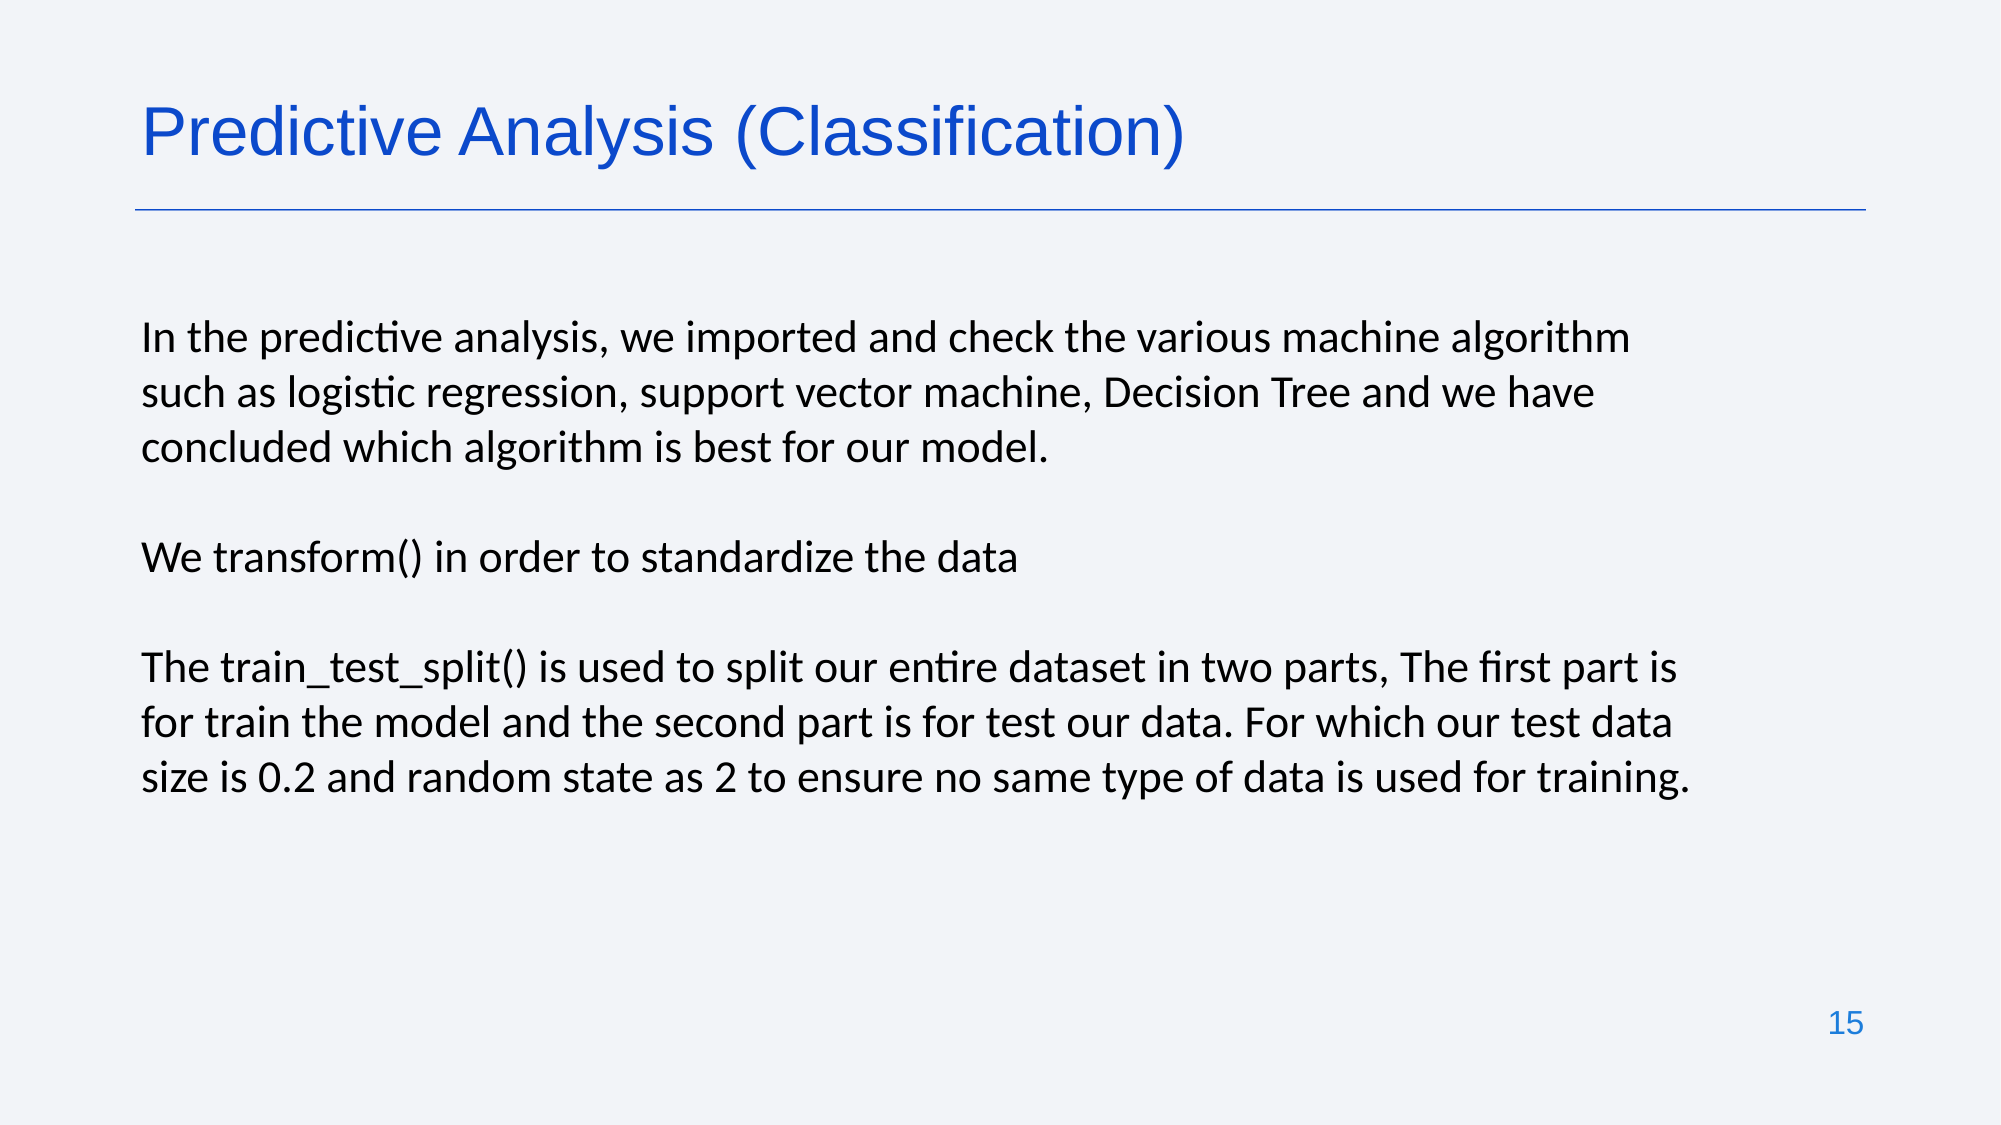

Predictive Analysis (Classification)
In the predictive analysis, we imported and check the various machine algorithm such as logistic regression, support vector machine, Decision Tree and we have concluded which algorithm is best for our model.

We transform() in order to standardize the data

The train_test_split() is used to split our entire dataset in two parts, The first part is for train the model and the second part is for test our data. For which our test data size is 0.2 and random state as 2 to ensure no same type of data is used for training.
15